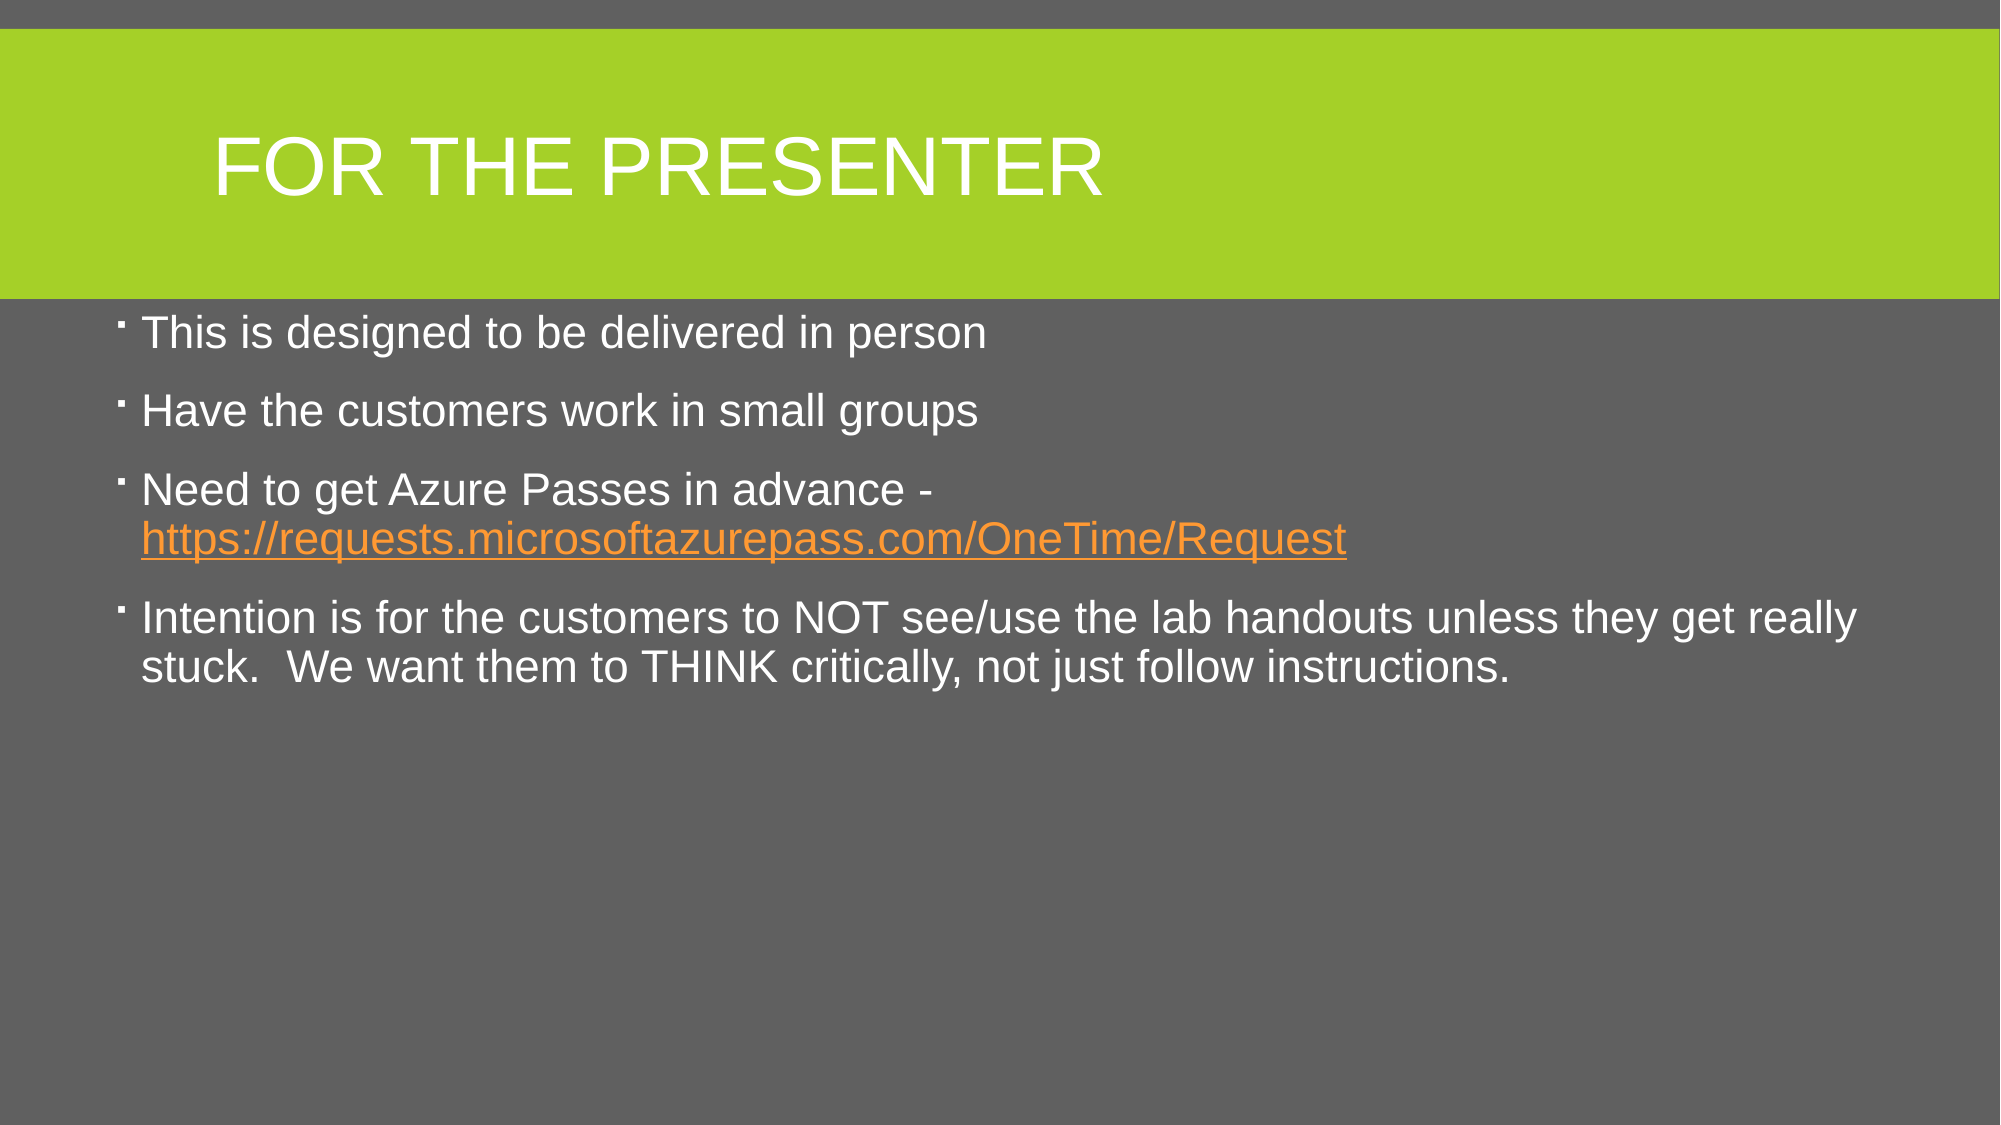

# For the Presenter
This is designed to be delivered in person
Have the customers work in small groups
Need to get Azure Passes in advance - https://requests.microsoftazurepass.com/OneTime/Request
Intention is for the customers to NOT see/use the lab handouts unless they get really stuck.  We want them to THINK critically, not just follow instructions.